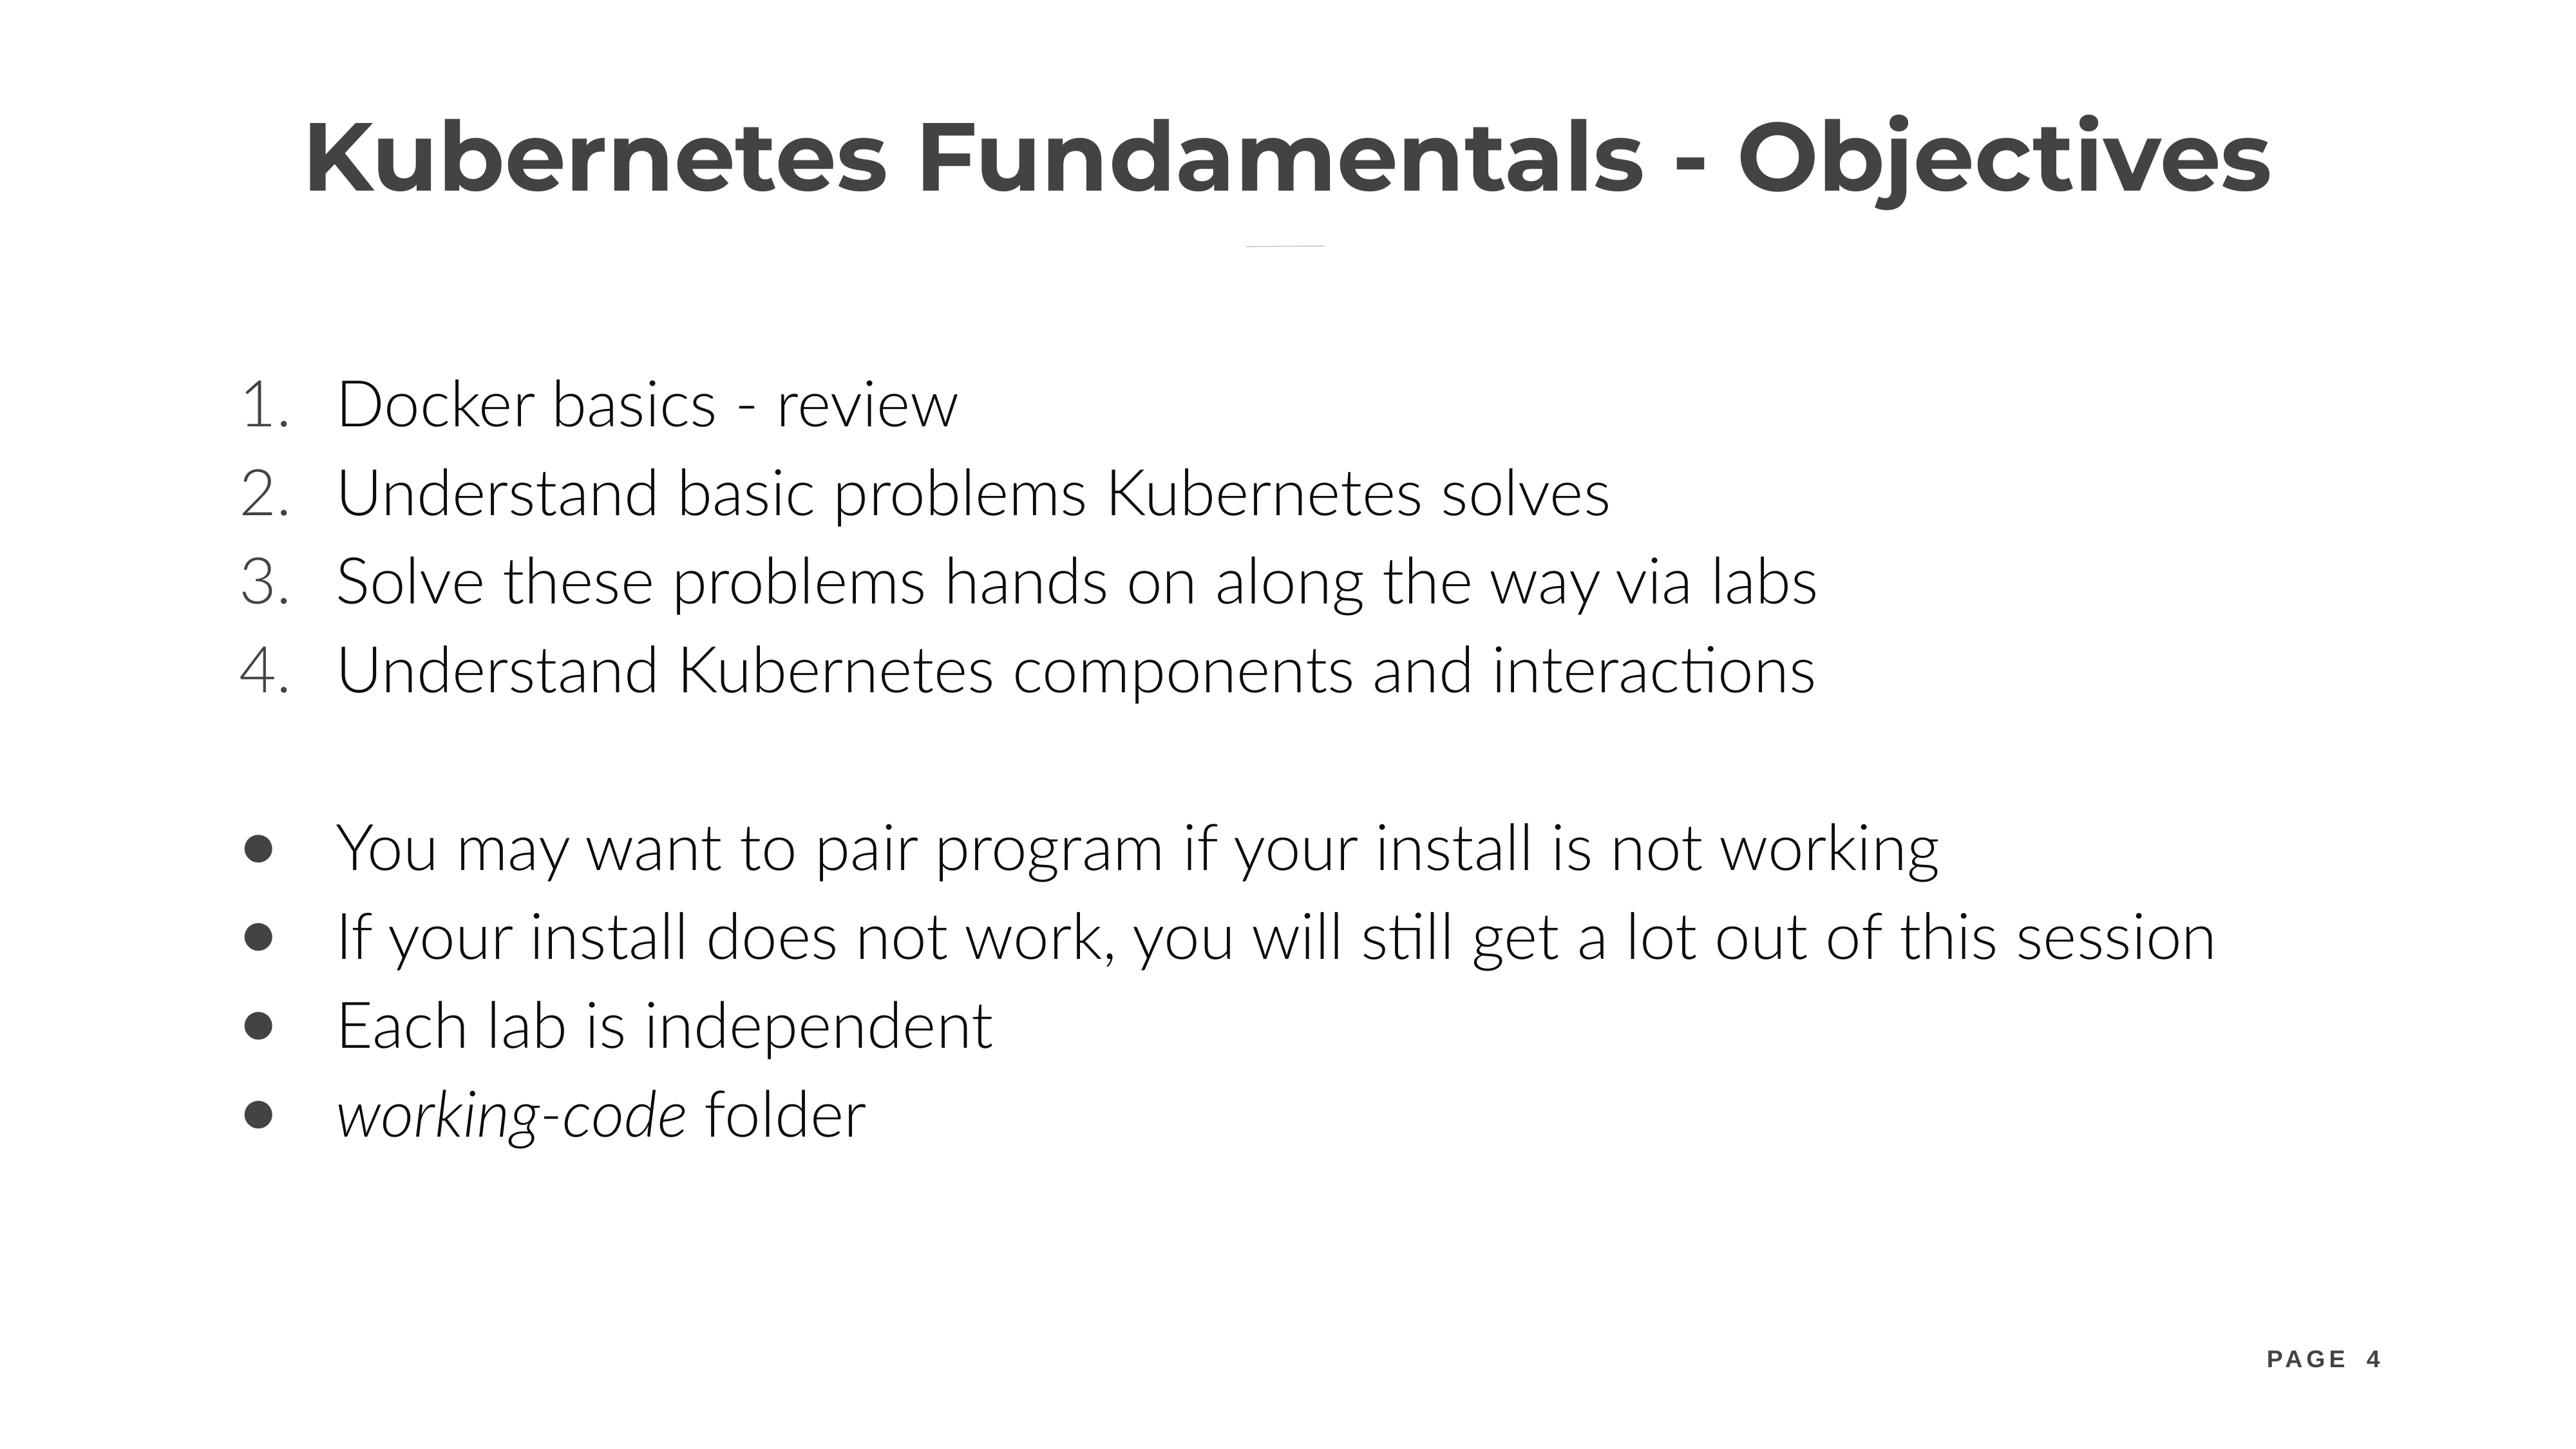

# Kubernetes Fundamentals - Objectives
Docker basics - review
Understand basic problems Kubernetes solves
Solve these problems hands on along the way via labs
Understand Kubernetes components and interactions

You may want to pair program if your install is not working
If your install does not work, you will still get a lot out of this session
Each lab is independent
working-code folder